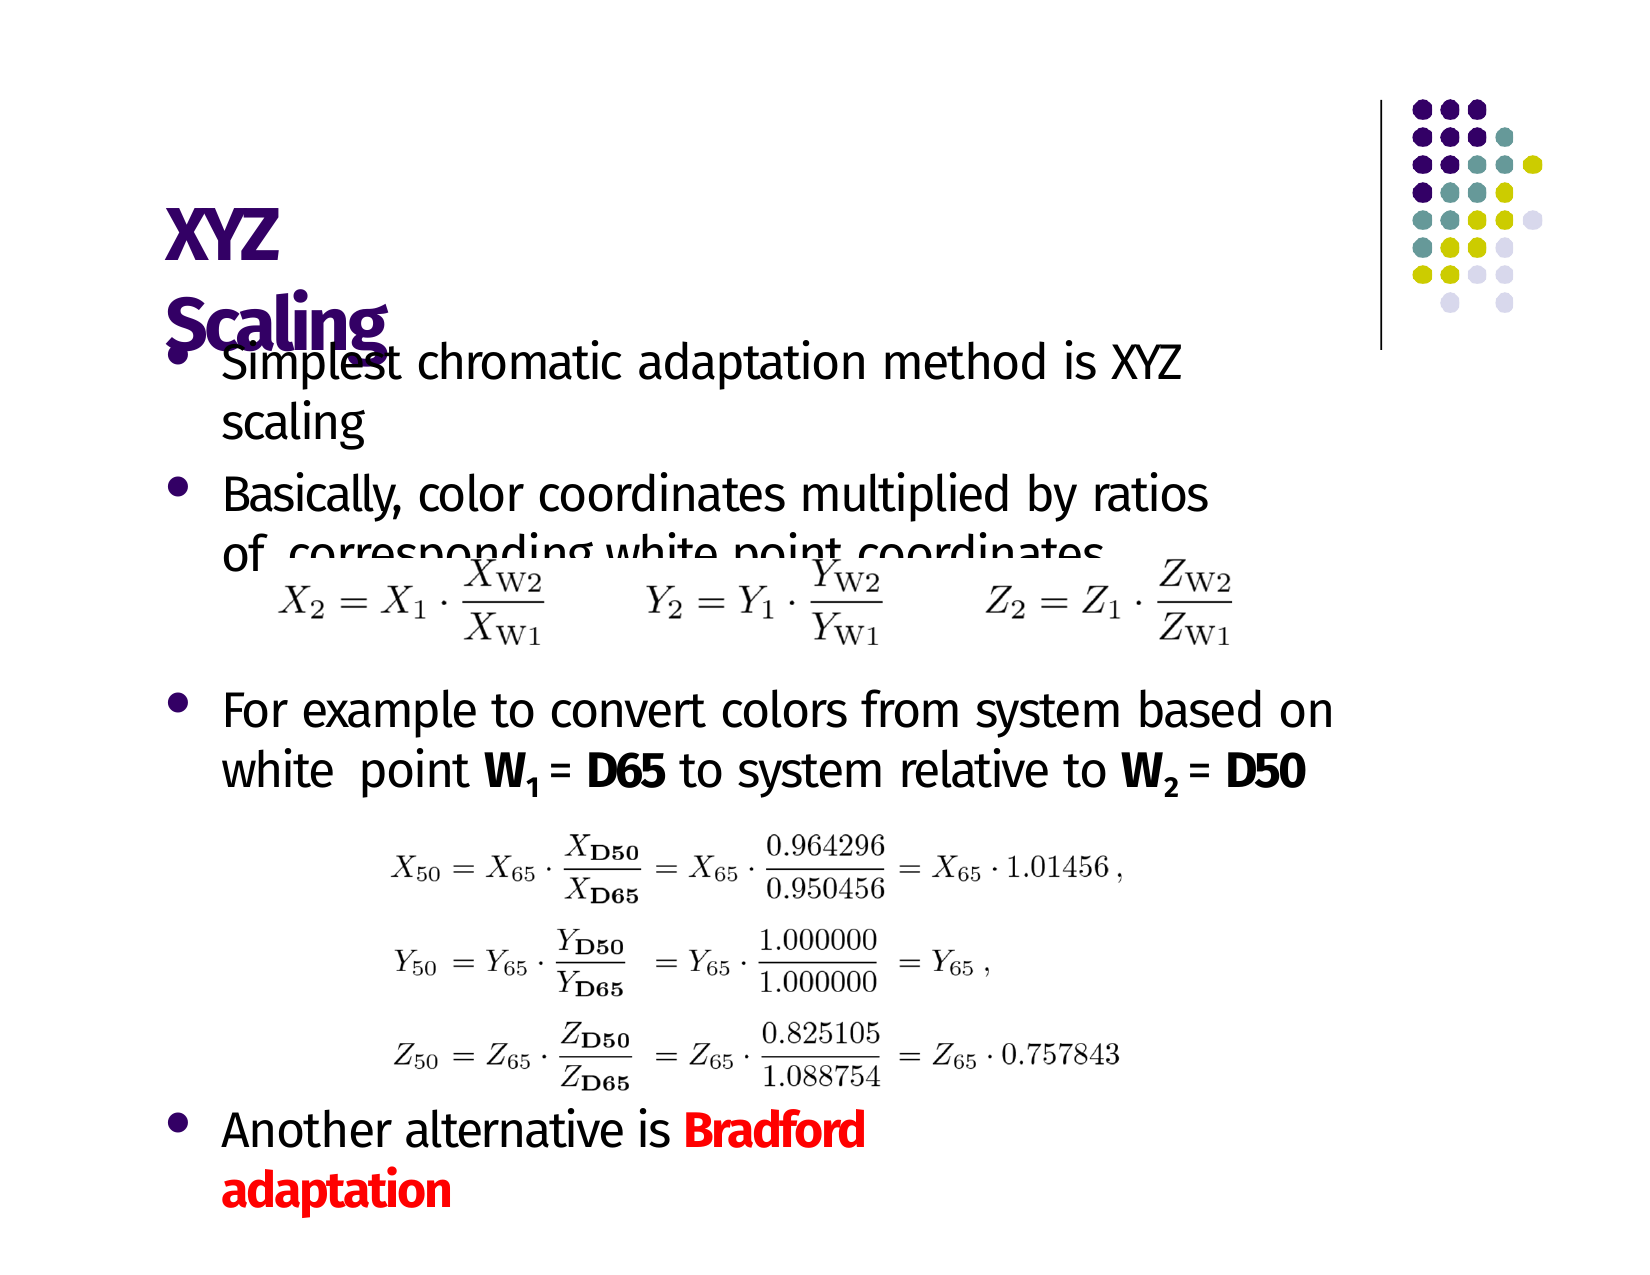

# XYZ Scaling
Simplest chromatic adaptation method is XYZ scaling
Basically, color coordinates multiplied by ratios of  corresponding white point coordinates

For example to convert colors from system based on white  point W1 = D65 to system relative to W2 = D50

Another alternative is Bradford adaptation